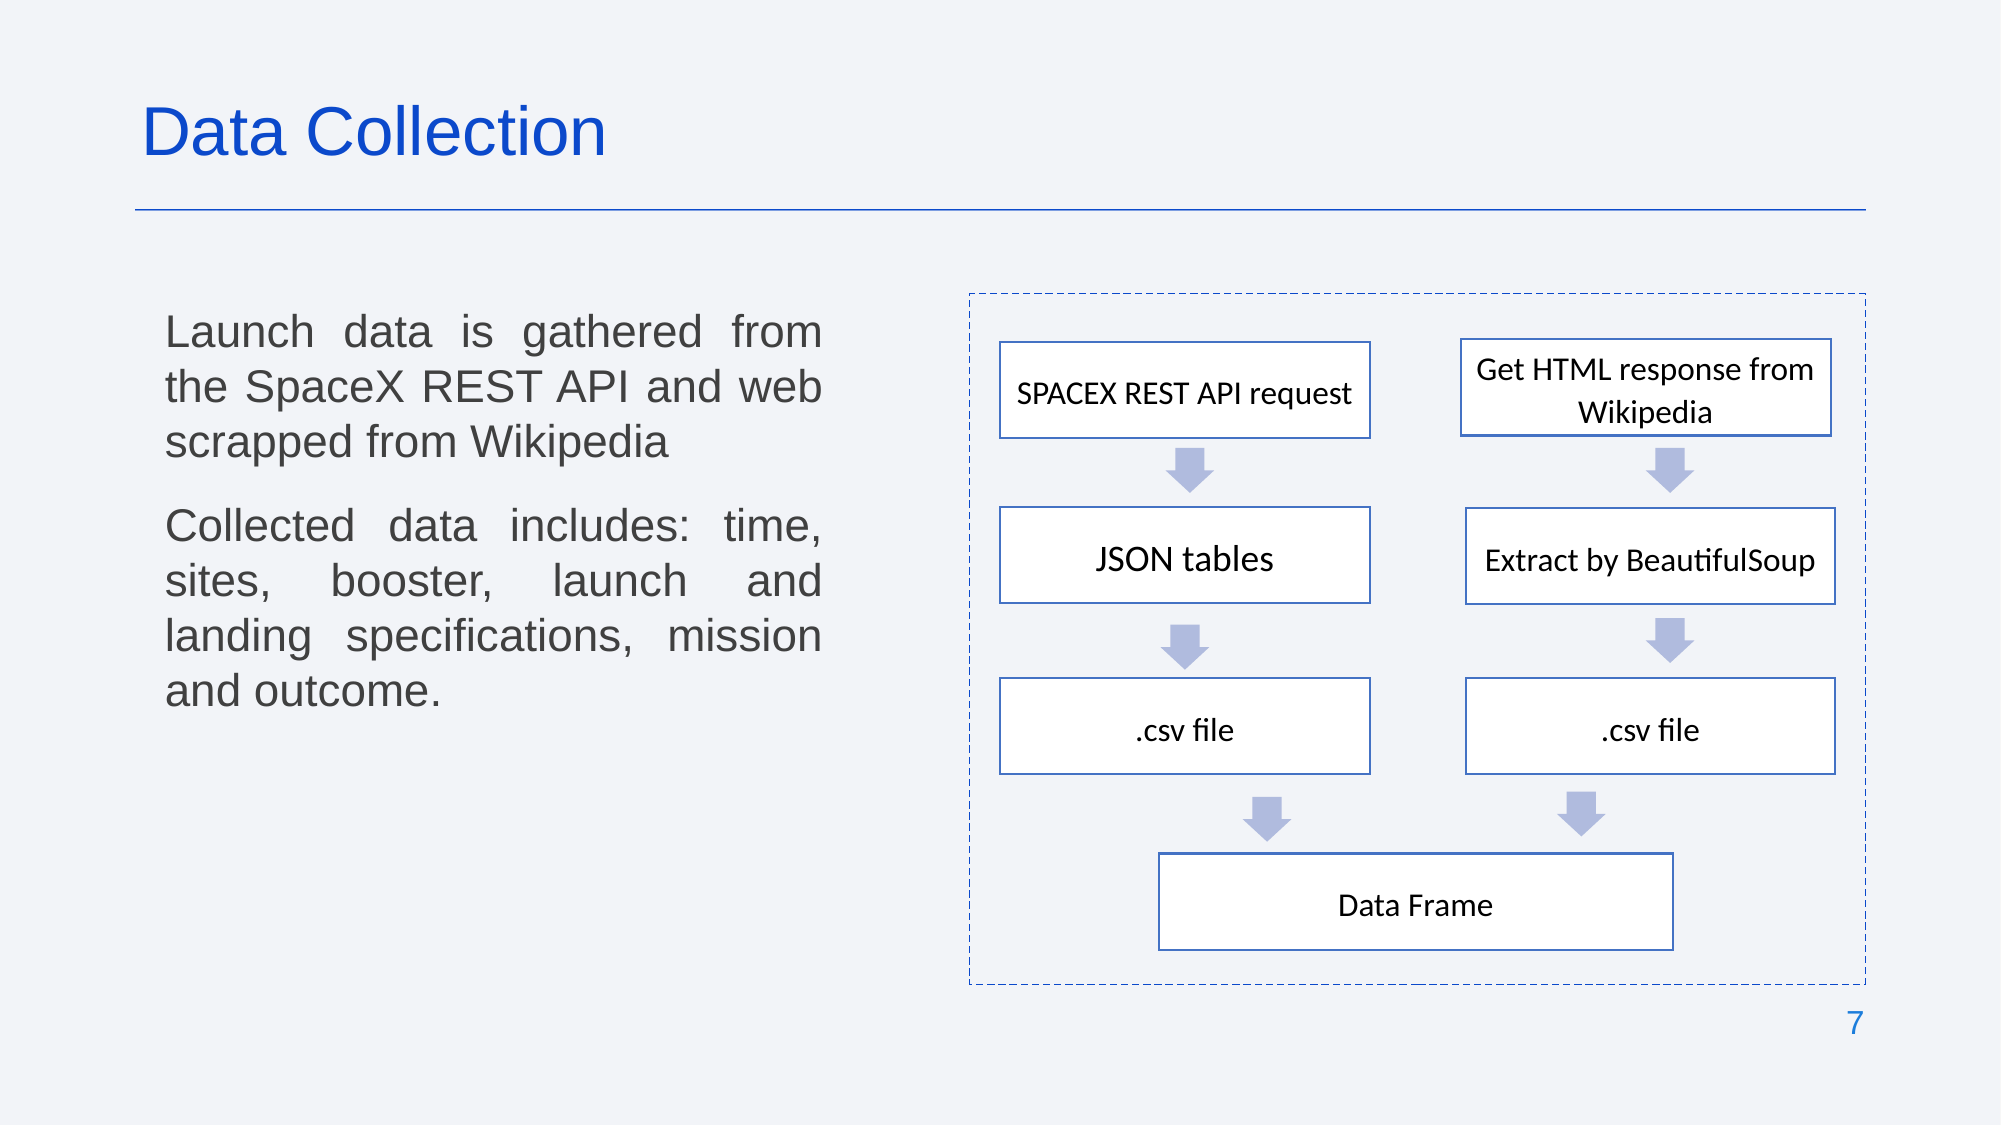

Data Collection
Launch data is gathered from the SpaceX REST API and web scrapped from Wikipedia
Collected data includes: time, sites, booster, launch and landing specifications, mission and outcome.

Get HTML response from Wikipedia
SPACEX REST API request
JSON tables
Extract by BeautifulSoup
.csv file
.csv file
Data Frame

7